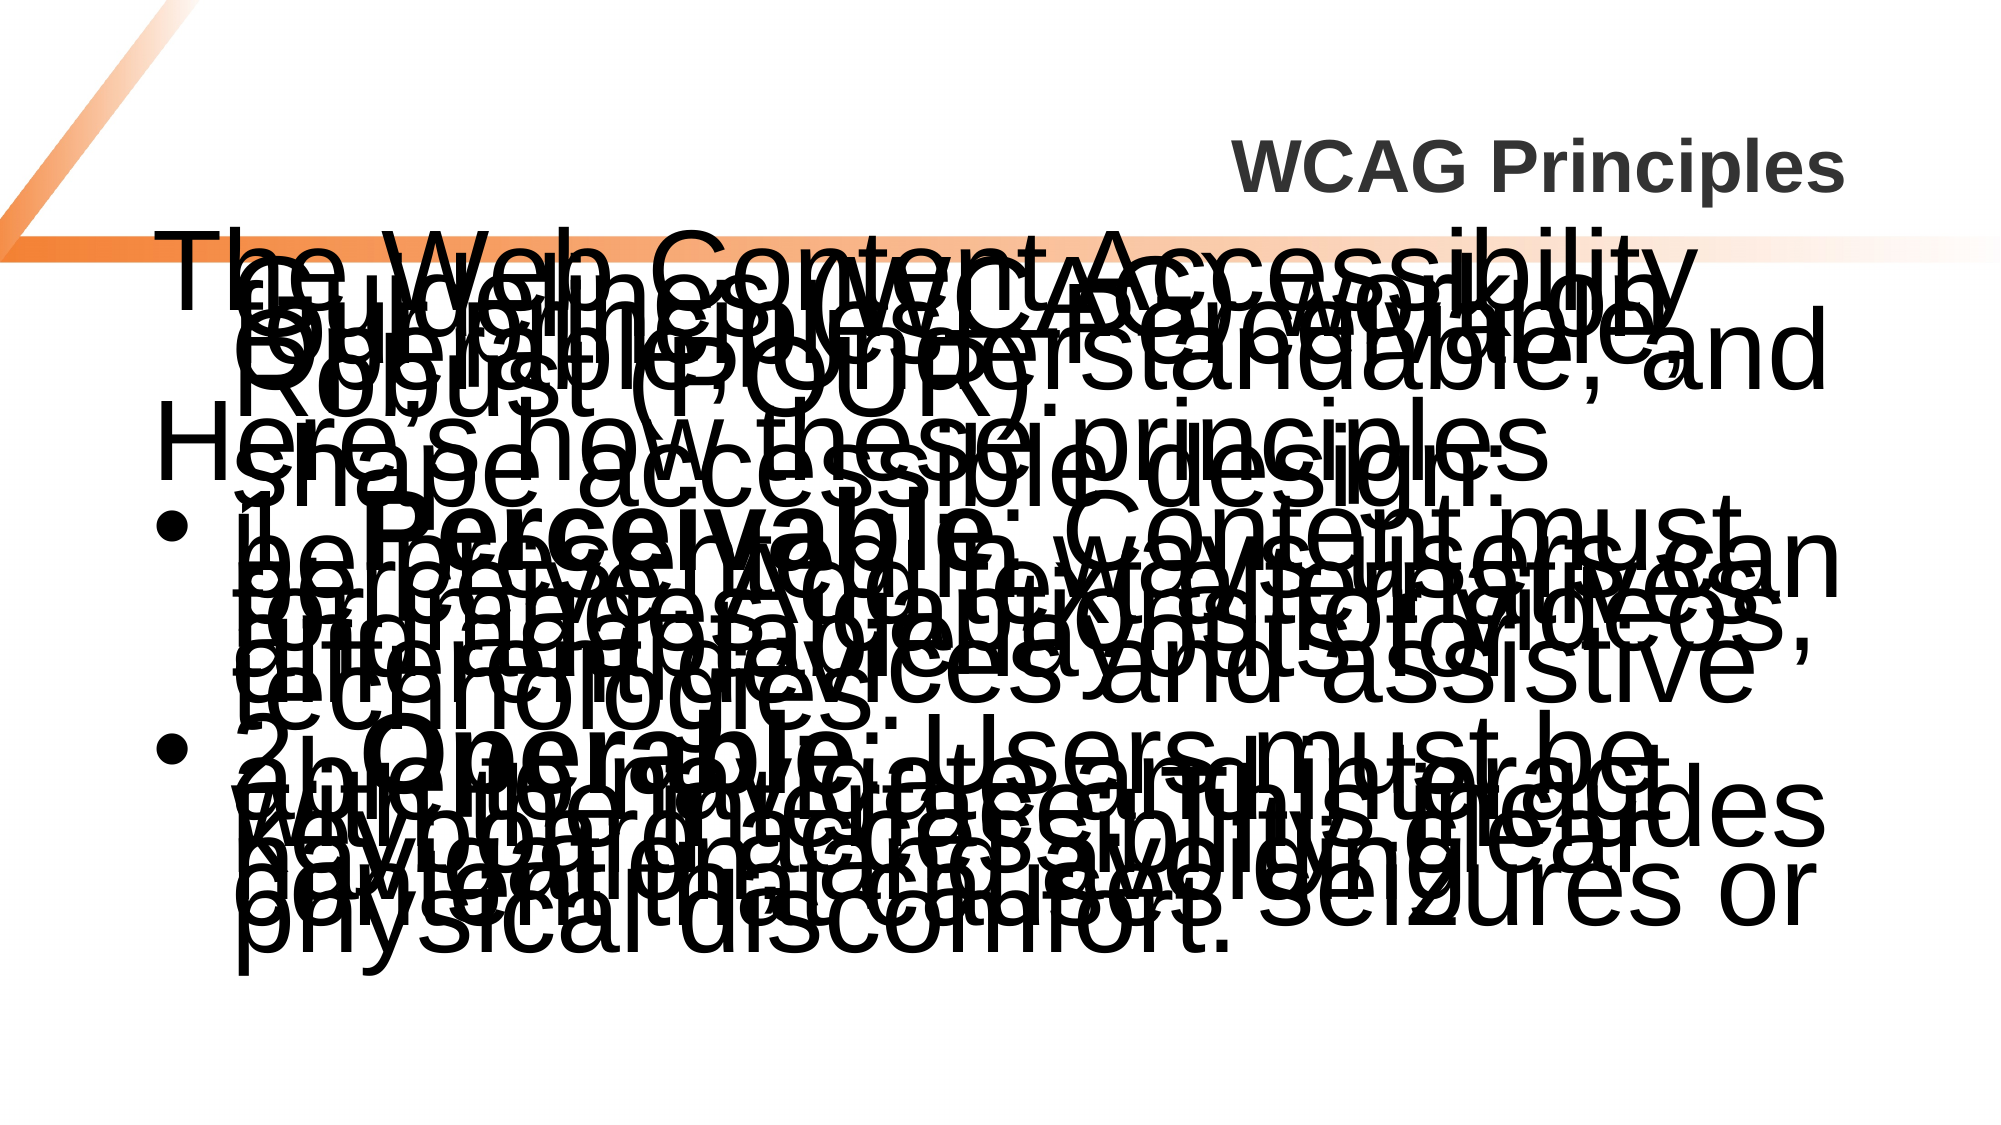

# WCAG Principles
The Web Content Accessibility Guidelines (WCAG) work on four principles—Perceivable, Operable, Understandable, and Robust (POUR).
Here’s how these principles shape accessible design:
1. Perceivable: Content must be presented in ways users can perceive. Add text alternatives for images, captions for videos, and adaptable layouts for different devices and assistive technologies.
2. Operable: Users must be able to navigate and interact with the interface. This includes keyboard accessibility, clear navigation, and avoiding content that causes seizures or physical discomfort.